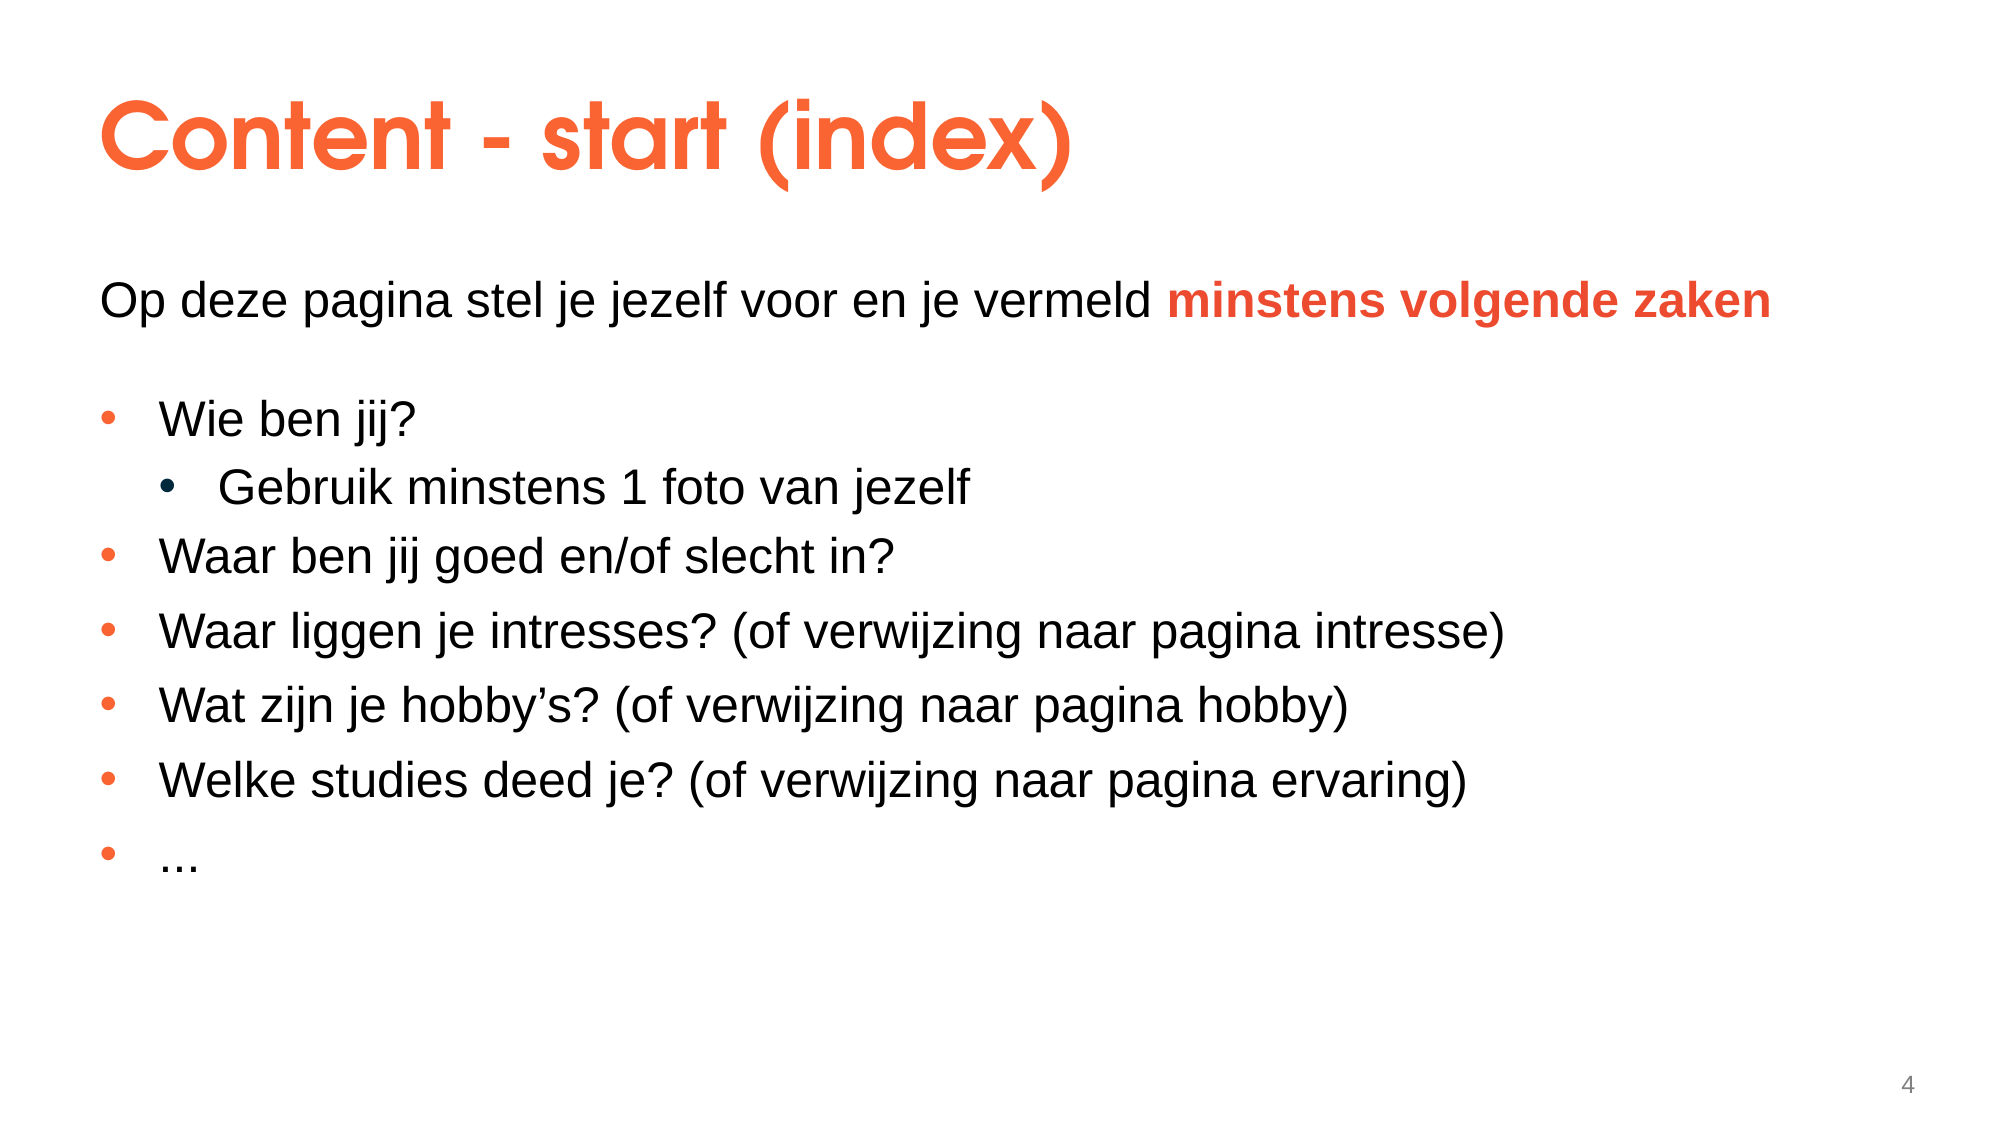

# Content - start (index)
Op deze pagina stel je jezelf voor en je vermeld minstens volgende zaken

Wie ben jij?
Gebruik minstens 1 foto van jezelf
Waar ben jij goed en/of slecht in?
Waar liggen je intresses? (of verwijzing naar pagina intresse)
Wat zijn je hobby’s? (of verwijzing naar pagina hobby)
Welke studies deed je? (of verwijzing naar pagina ervaring)
...

4